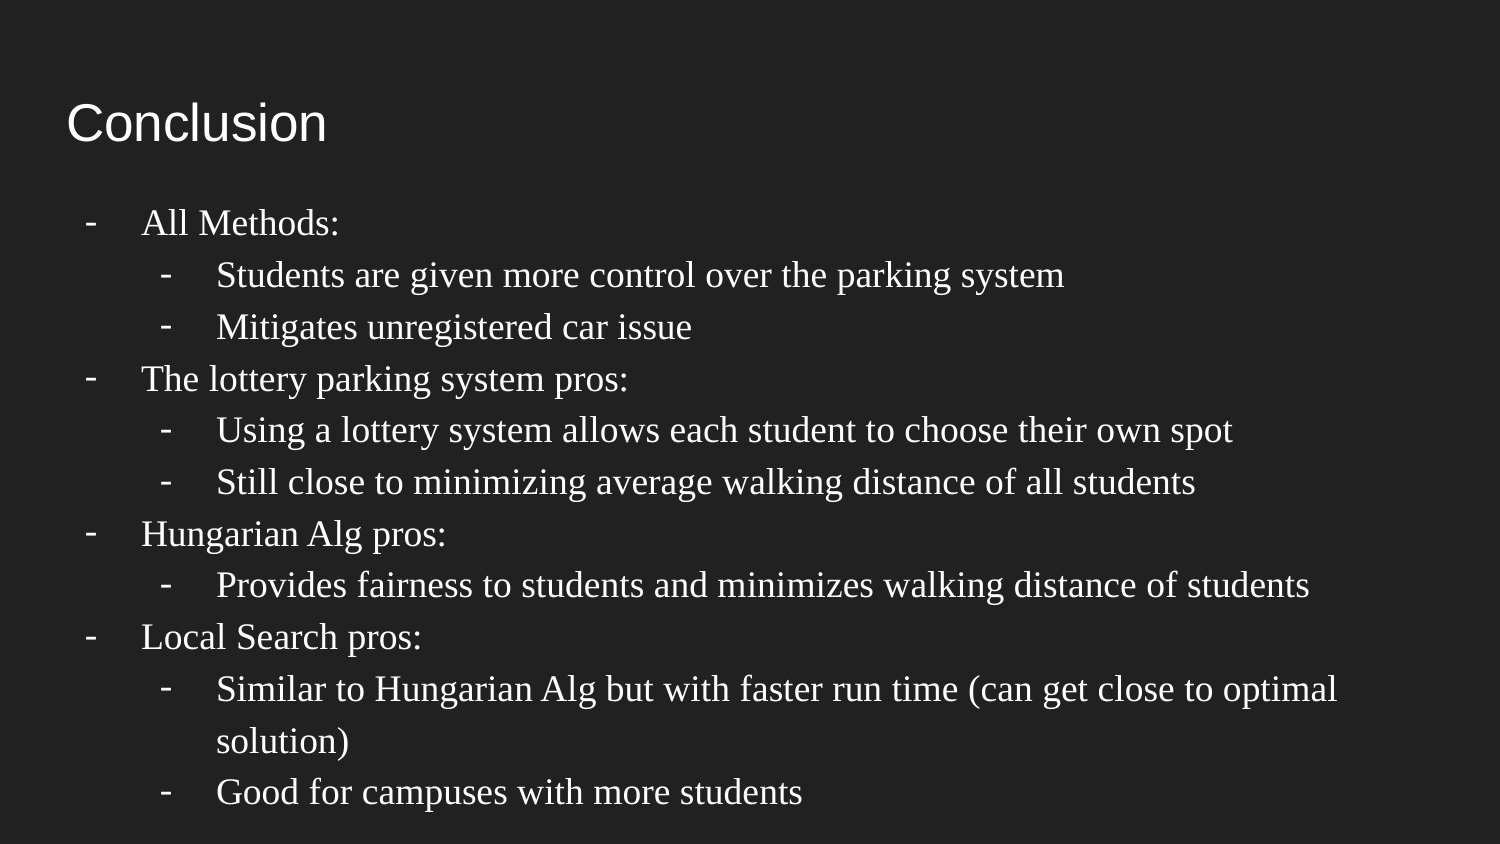

# Conclusion
All Methods:
Students are given more control over the parking system
Mitigates unregistered car issue
The lottery parking system pros:
Using a lottery system allows each student to choose their own spot
Still close to minimizing average walking distance of all students
Hungarian Alg pros:
Provides fairness to students and minimizes walking distance of students
Local Search pros:
Similar to Hungarian Alg but with faster run time (can get close to optimal solution)
Good for campuses with more students